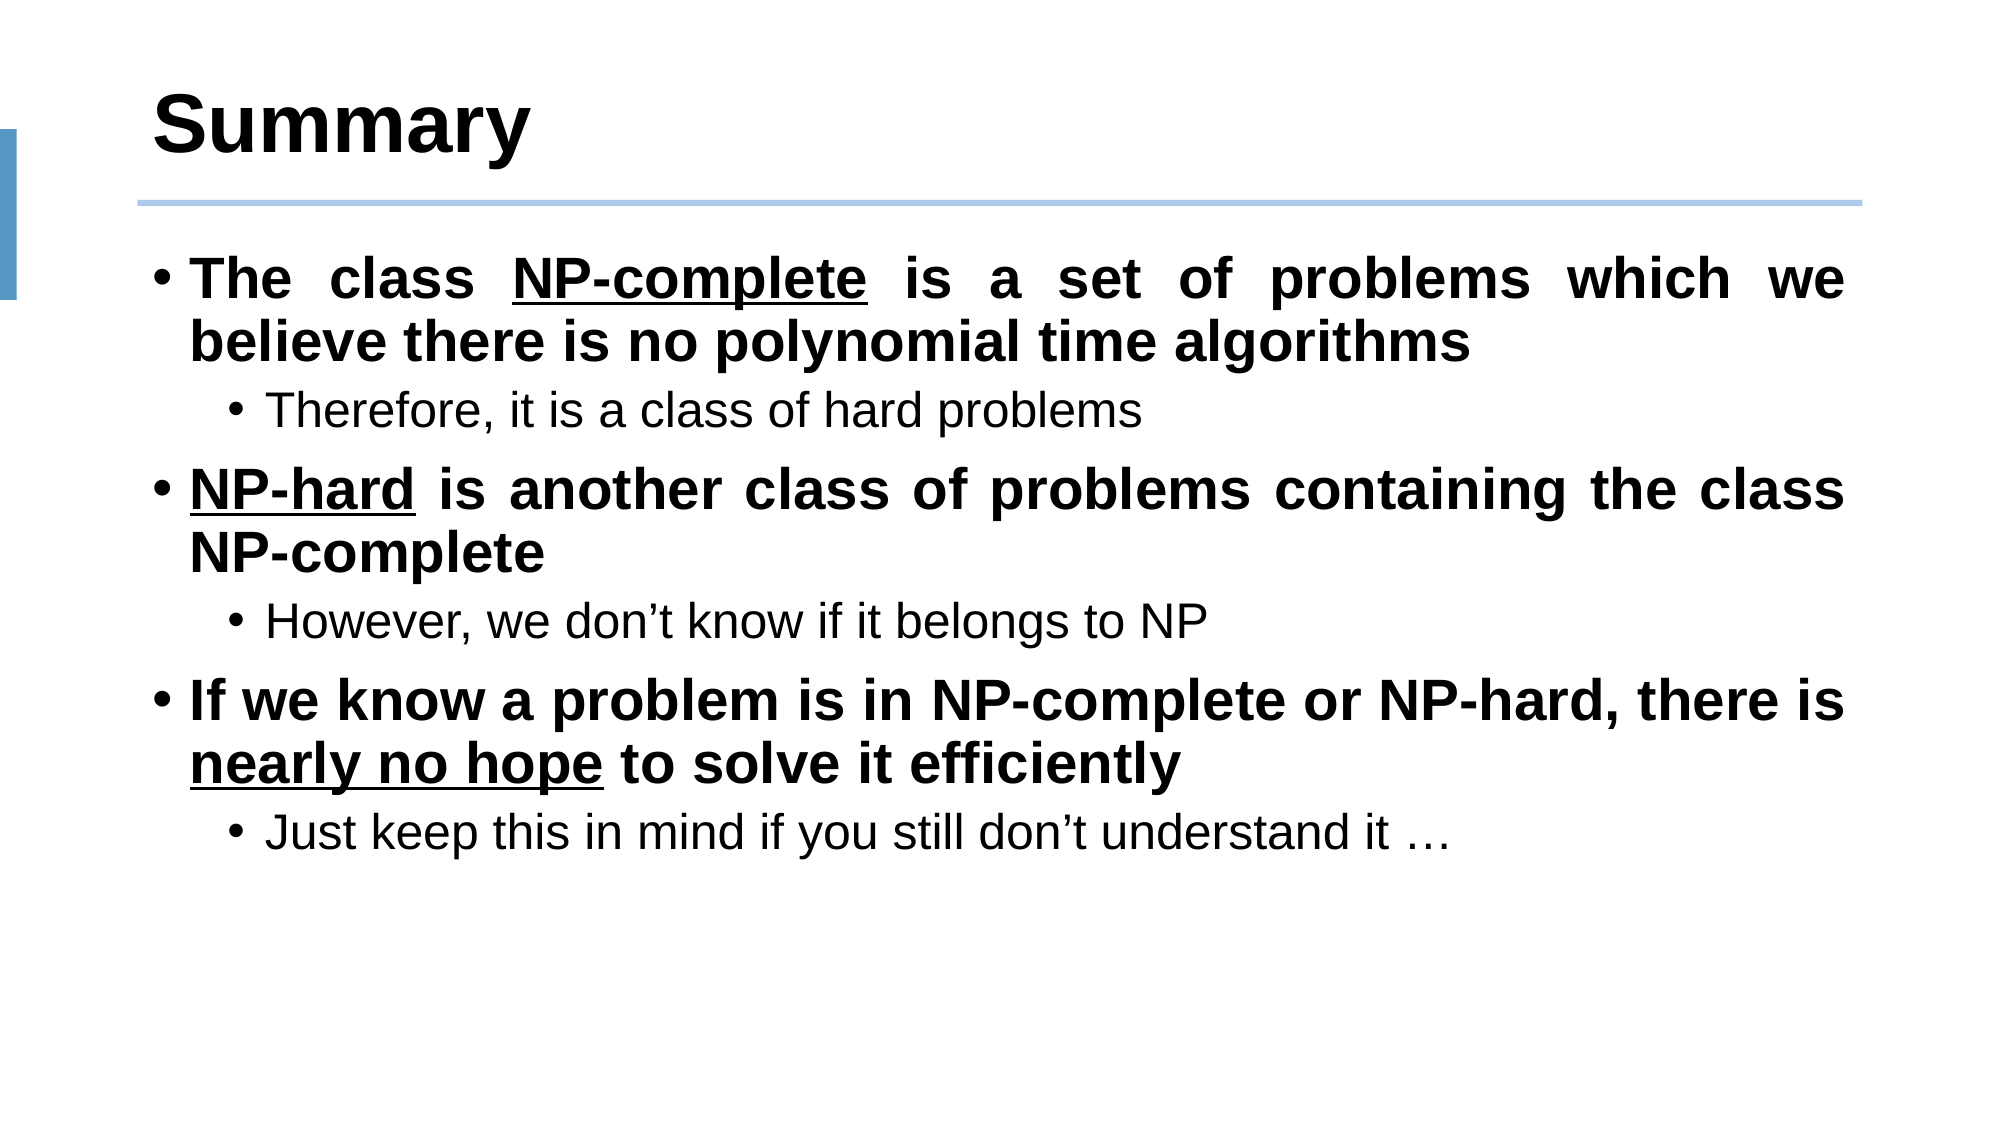

# Summary
The class NP-complete is a set of problems which we believe there is no polynomial time algorithms
Therefore, it is a class of hard problems
NP-hard is another class of problems containing the class NP-complete
However, we don’t know if it belongs to NP
If we know a problem is in NP-complete or NP-hard, there is nearly no hope to solve it efficiently
Just keep this in mind if you still don’t understand it …